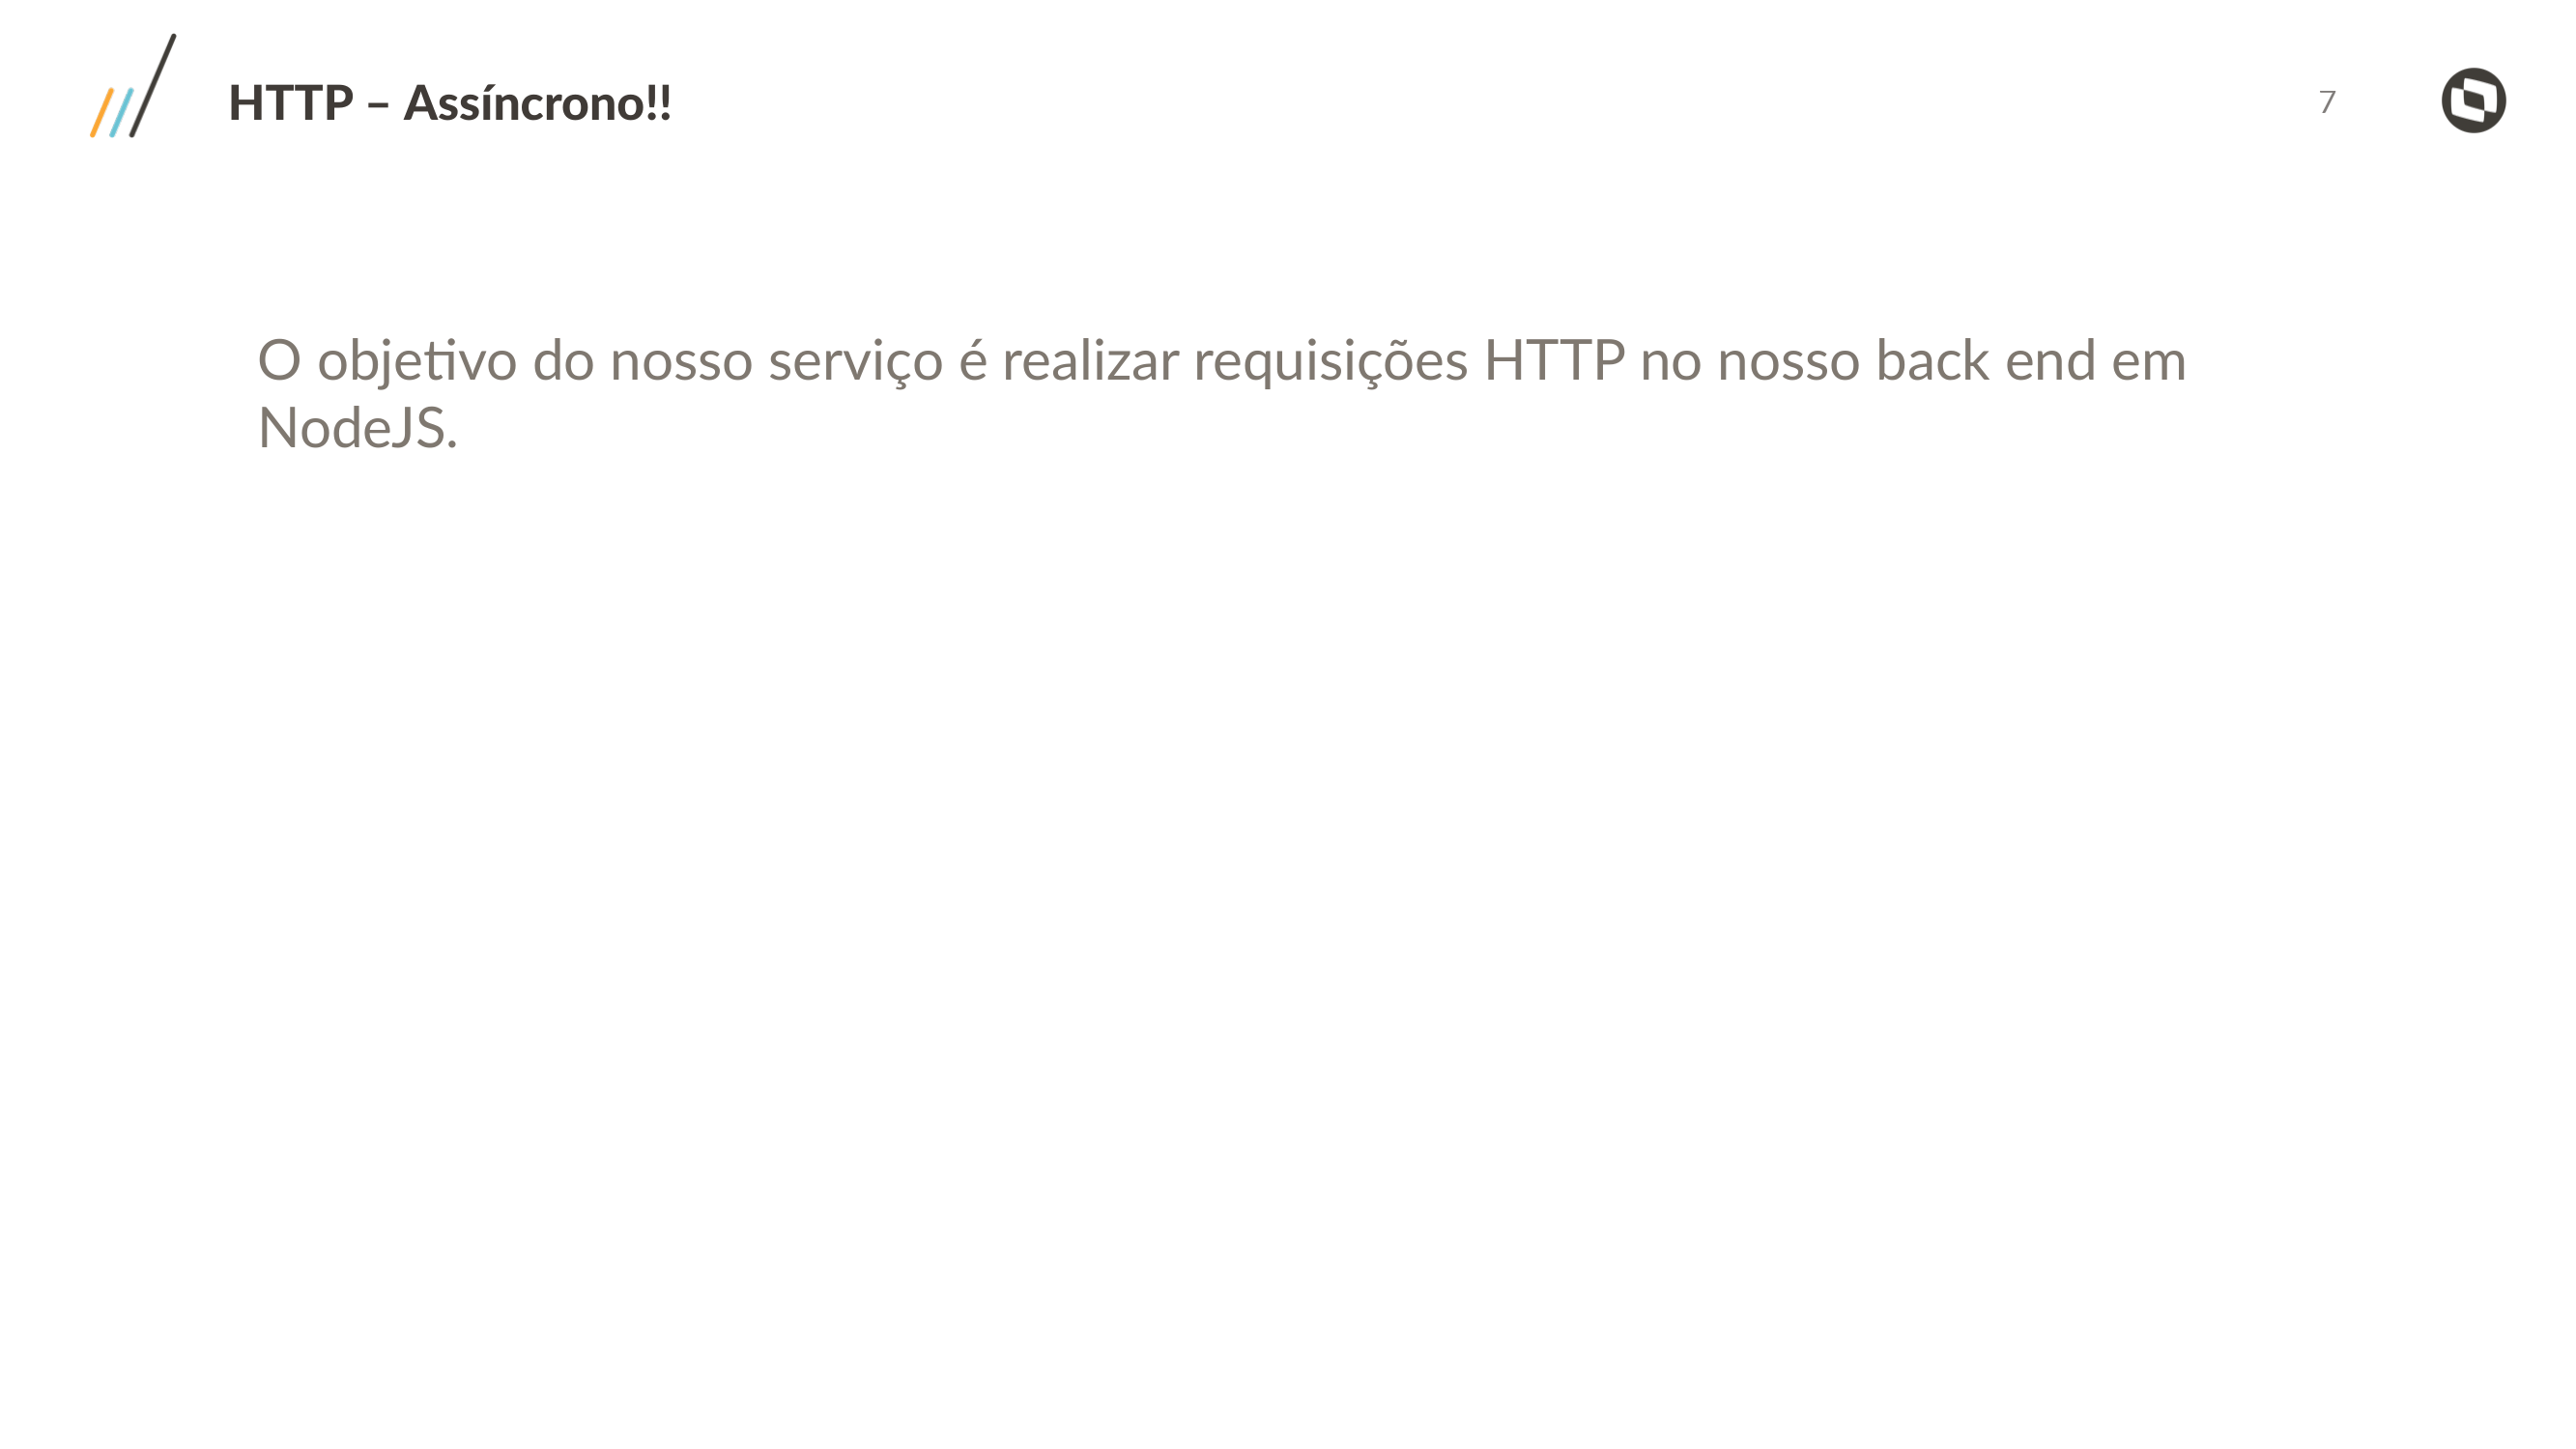

HTTP – Assíncrono!!
O objetivo do nosso serviço é realizar requisições HTTP no nosso back end em NodeJS.